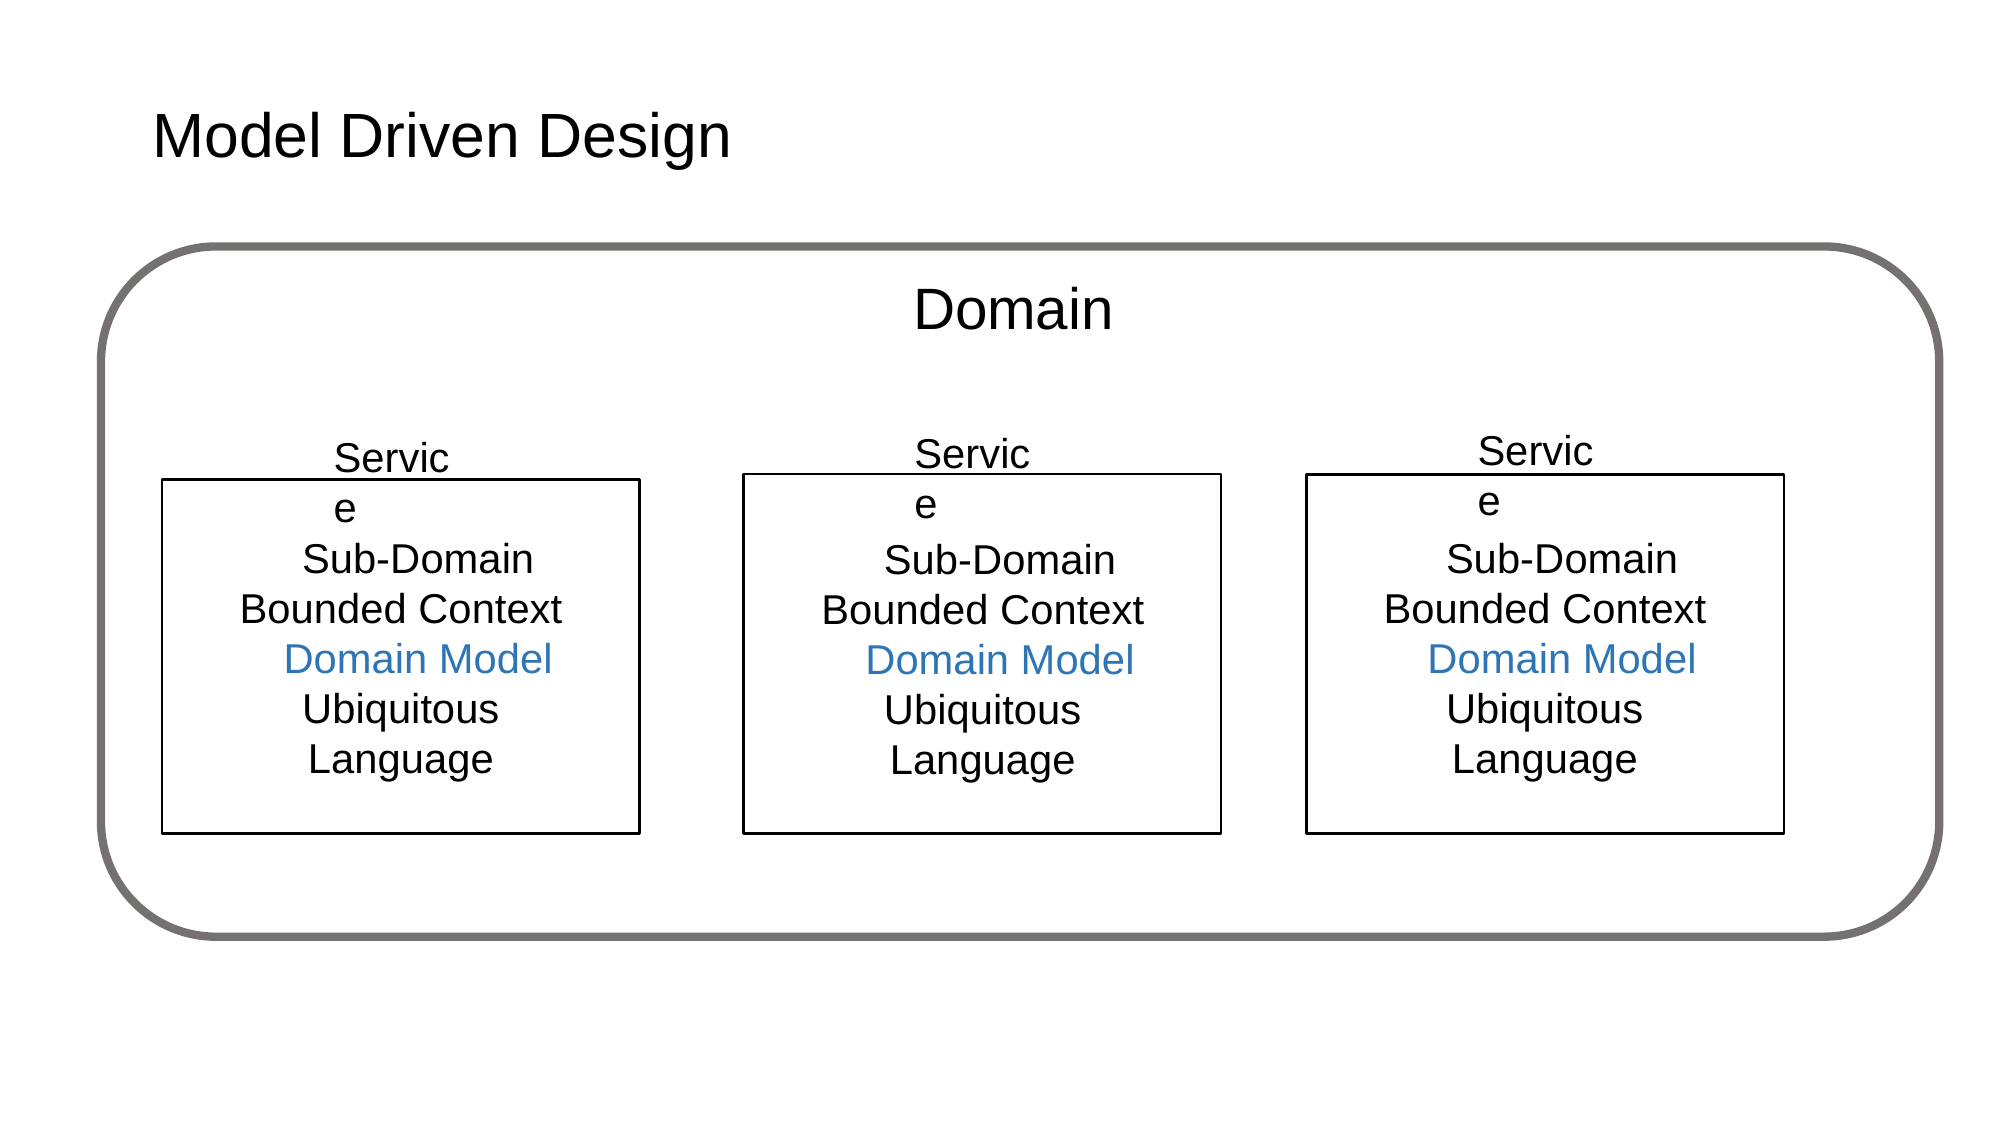

# Model Driven Design

Domain

Domain
Service
Service
Service
Service
Service

   Sub-Domain
Bounded Context
   Domain Model
Ubiquitous Language
   Sub-Domain
Bounded Context
   Domain Model
Ubiquitous Language
   Sub-Domain
Bounded Context
   Domain Model
Ubiquitous Language
   Sub-Domain
Bounded Context
   Domain Model
Ubiquitous Language
   Sub-Domain
Bounded Context
   Domain Model
Ubiquitous Language
   Sub-Domain
Bounded Context
   Domain Model
Ubiquitous Language